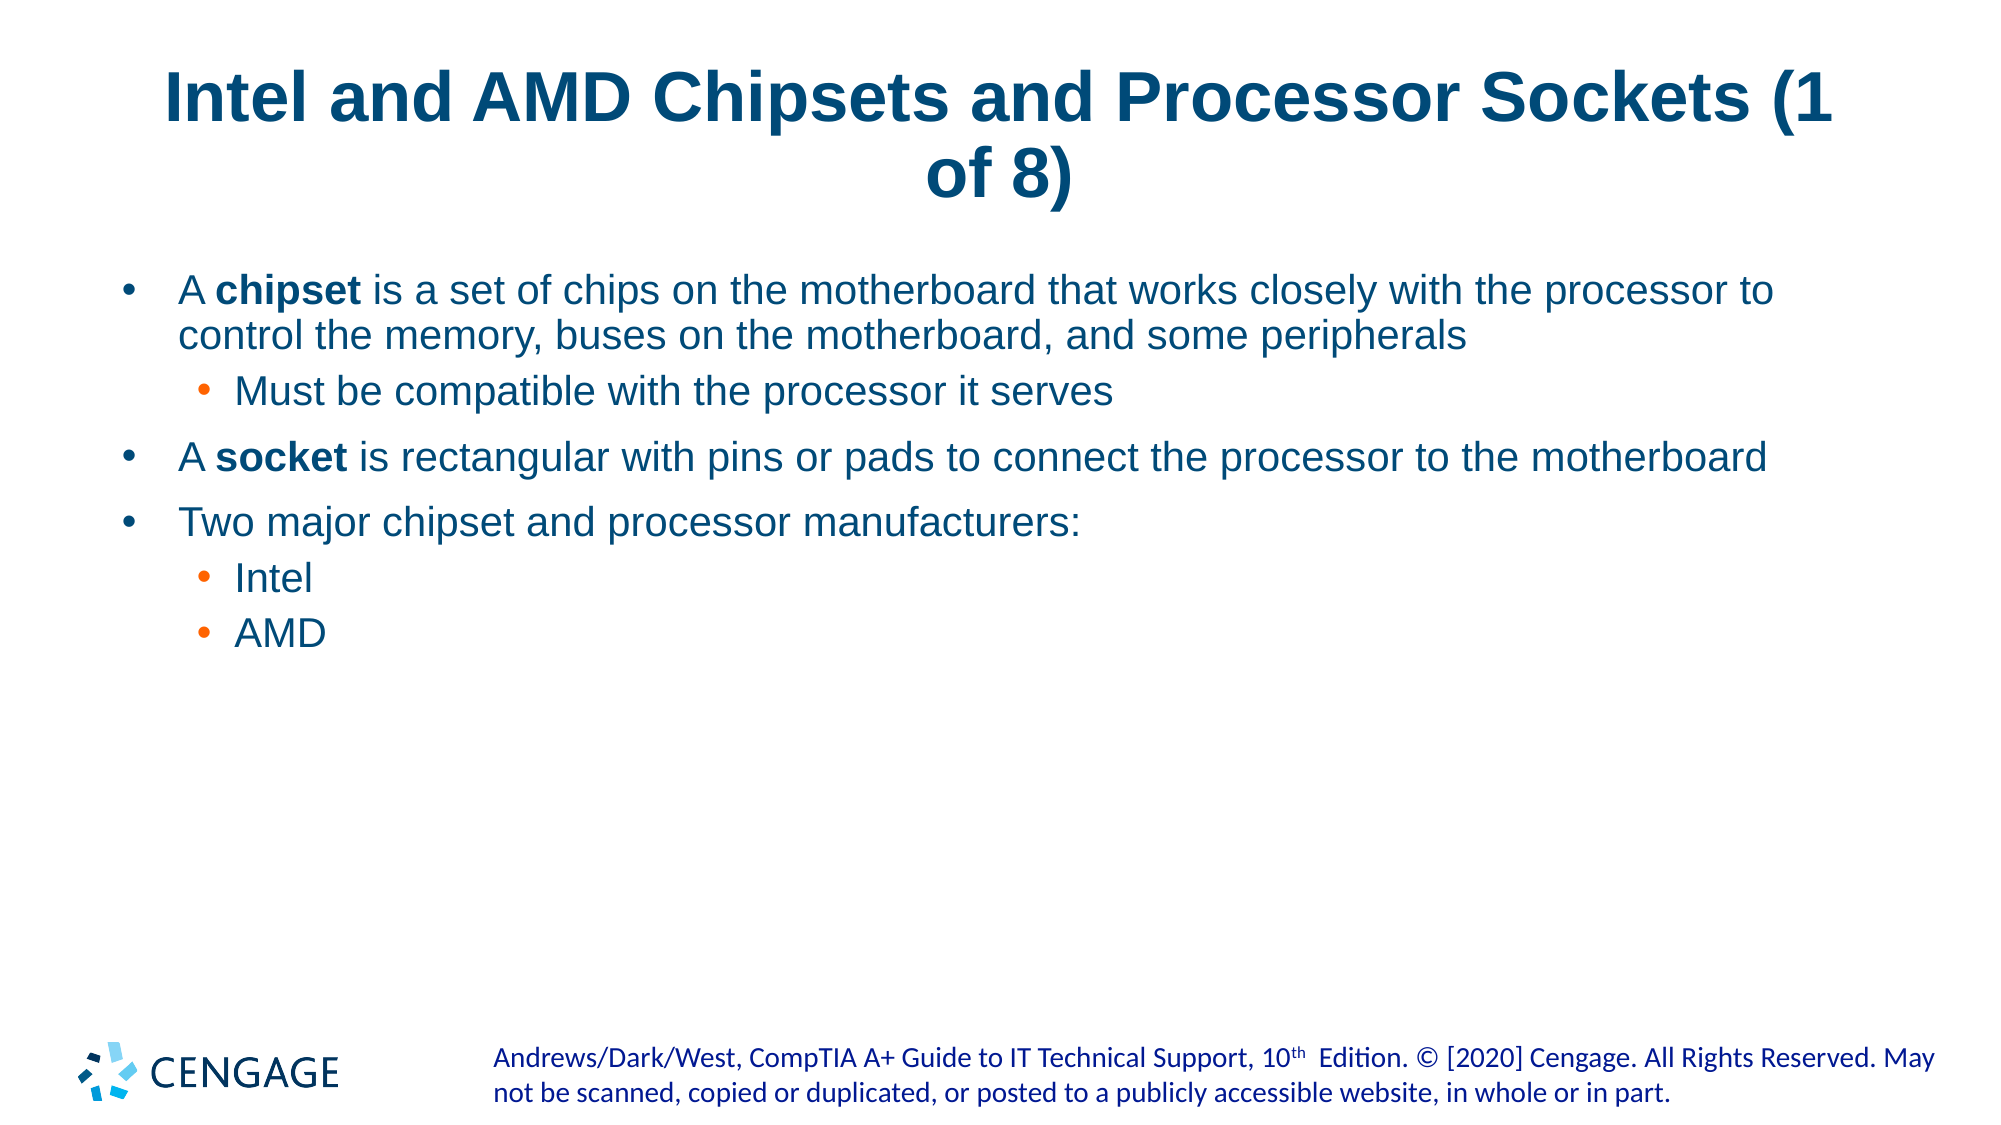

# Intel and AMD Chipsets and Processor Sockets (1 of 8)
A chipset is a set of chips on the motherboard that works closely with the processor to control the memory, buses on the motherboard, and some peripherals
Must be compatible with the processor it serves
A socket is rectangular with pins or pads to connect the processor to the motherboard
Two major chipset and processor manufacturers:
Intel
AMD